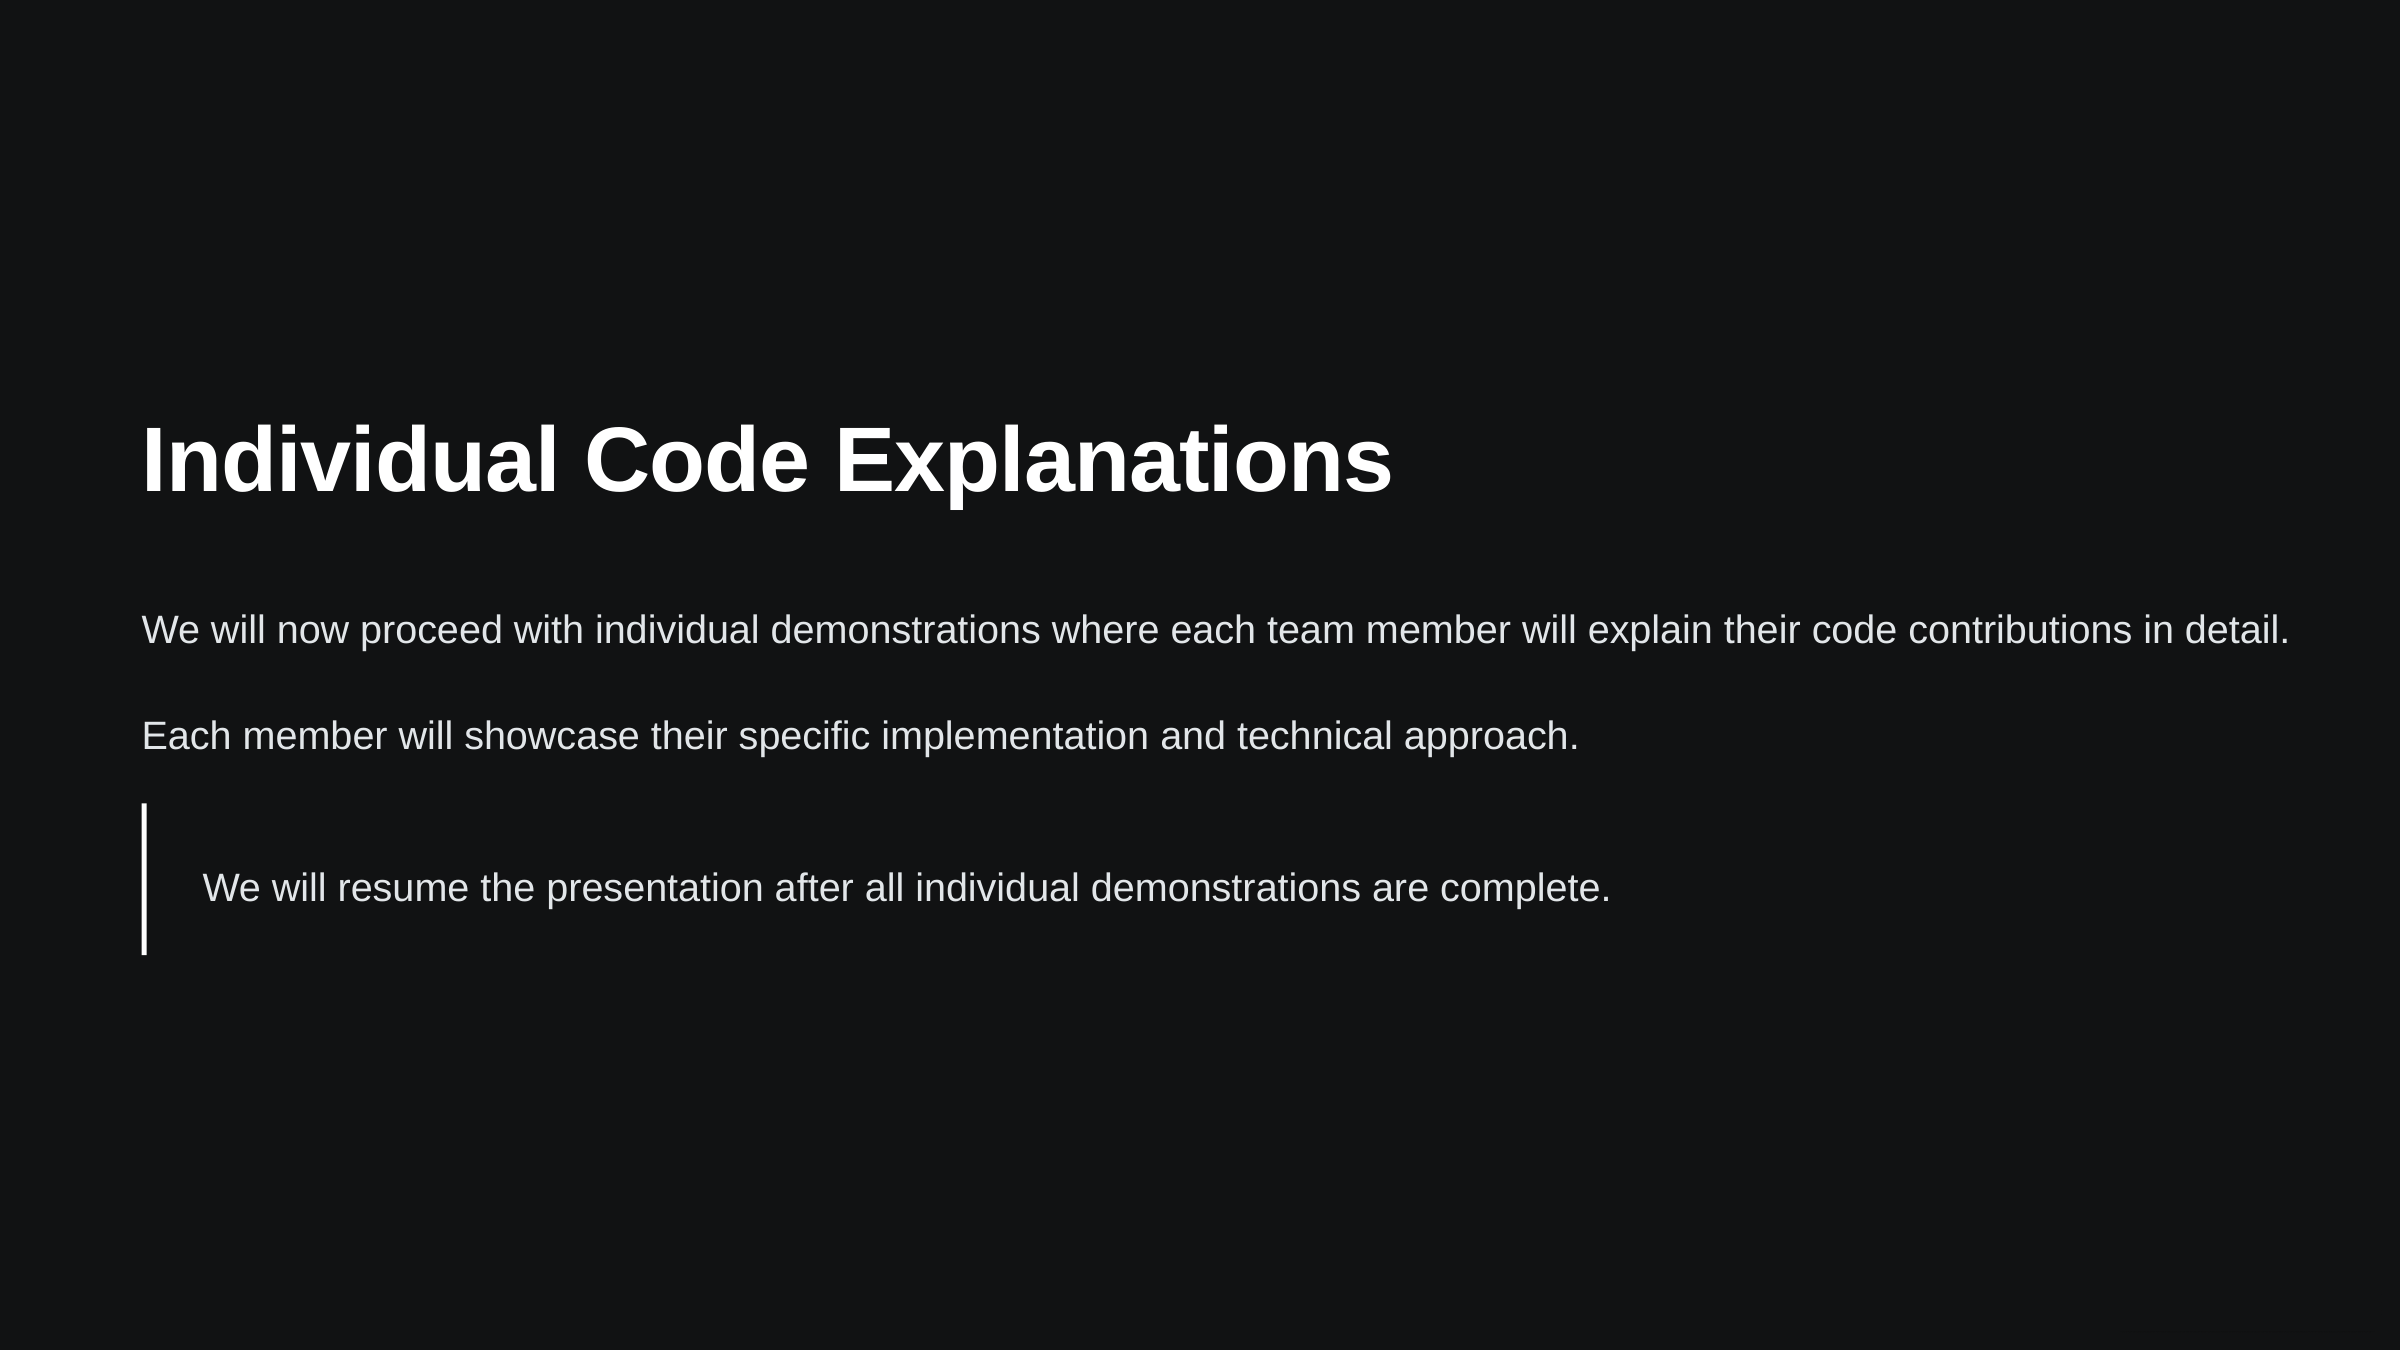

Individual Code Explanations
We will now proceed with individual demonstrations where each team member will explain their code contributions in detail.
Each member will showcase their specific implementation and technical approach.

We will resume the presentation after all individual demonstrations are complete.